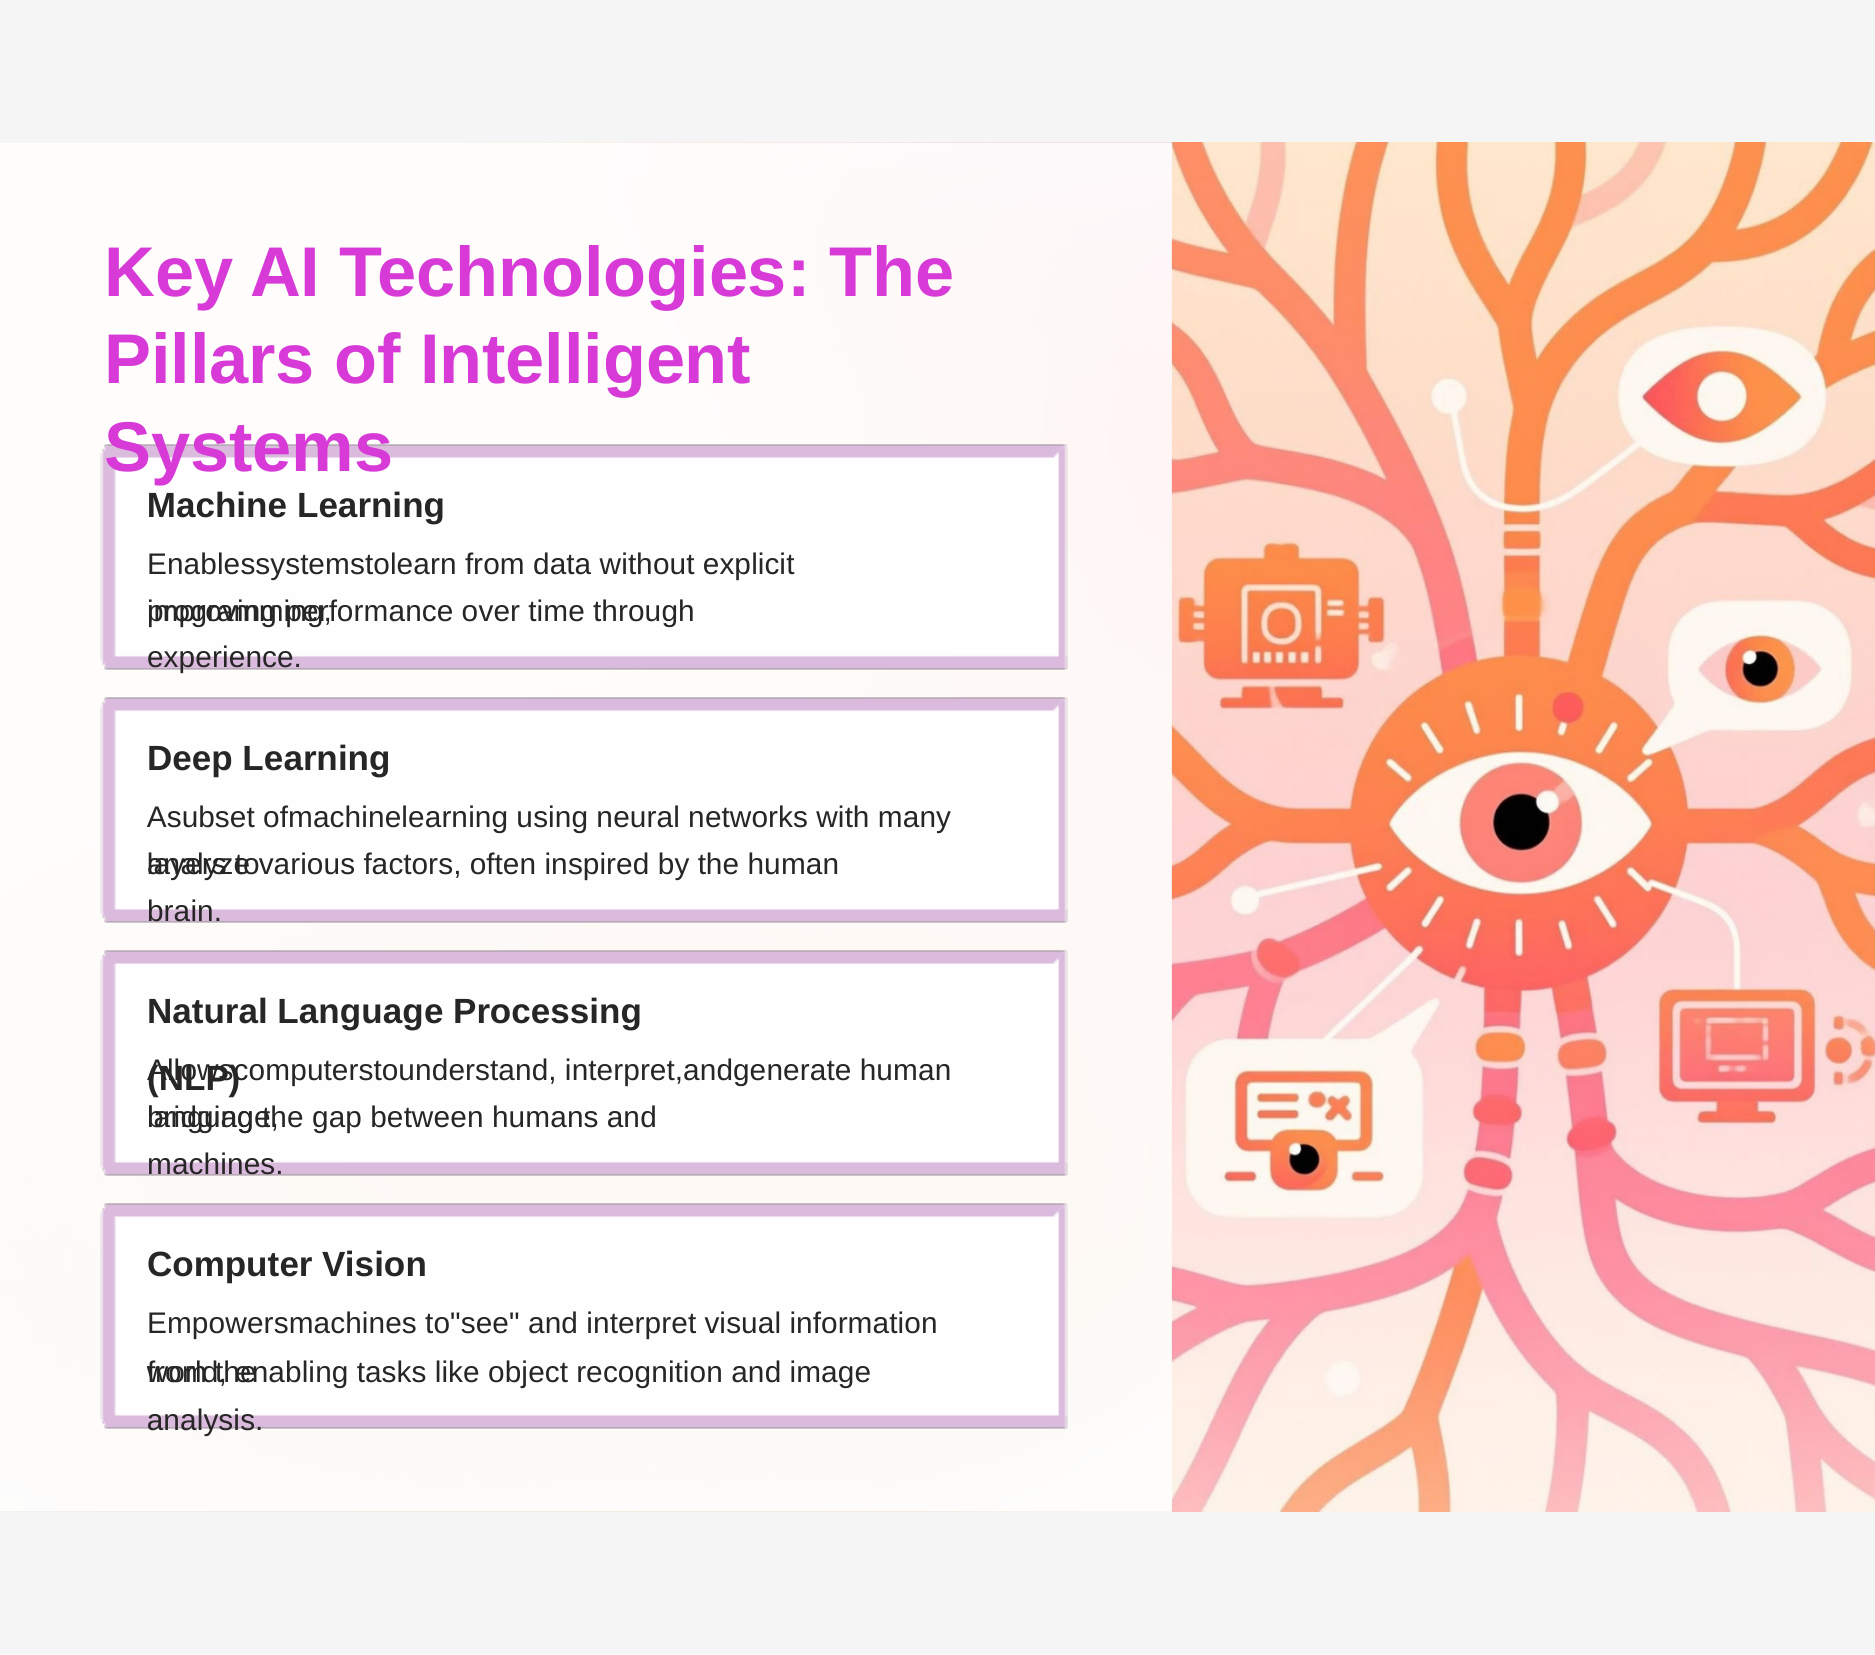

Key AI Technologies: The Pillars of Intelligent Systems

Machine Learning

Enablessystemstolearn from data without explicit programming,
improving performance over time through experience.

Deep Learning

Asubset ofmachinelearning using neural networks with many layers to
analyze various factors, often inspired by the human brain.

Natural Language Processing (NLP)

Allowscomputerstounderstand, interpret,andgenerate human language,
bridging the gap between humans and machines.

Computer Vision

Empowersmachines to"see" and interpret visual information from the
world, enabling tasks like object recognition and image analysis.